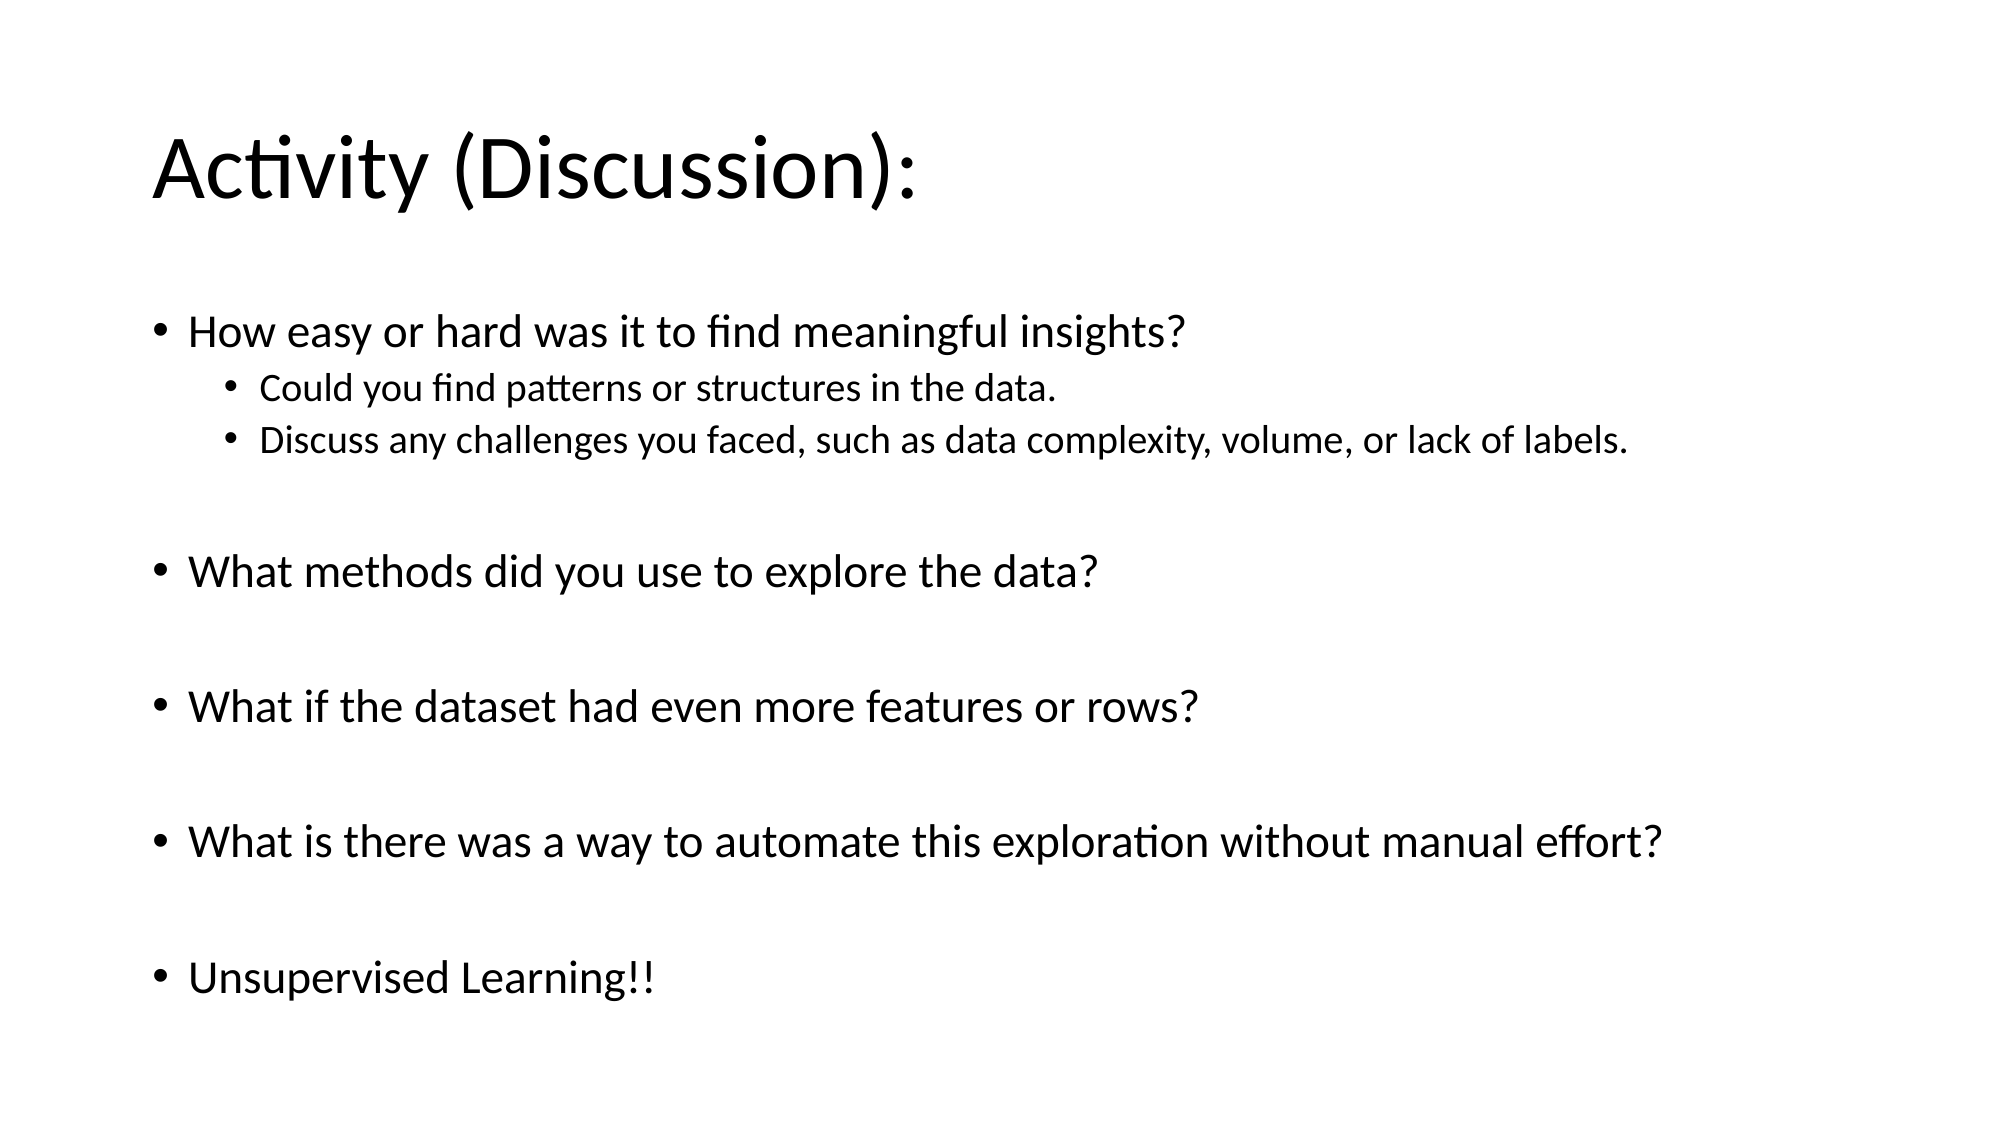

# Activity (Discussion):
How easy or hard was it to find meaningful insights?
Could you find patterns or structures in the data.
Discuss any challenges you faced, such as data complexity, volume, or lack of labels.

What methods did you use to explore the data?

What if the dataset had even more features or rows?

What is there was a way to automate this exploration without manual effort?

Unsupervised Learning!!